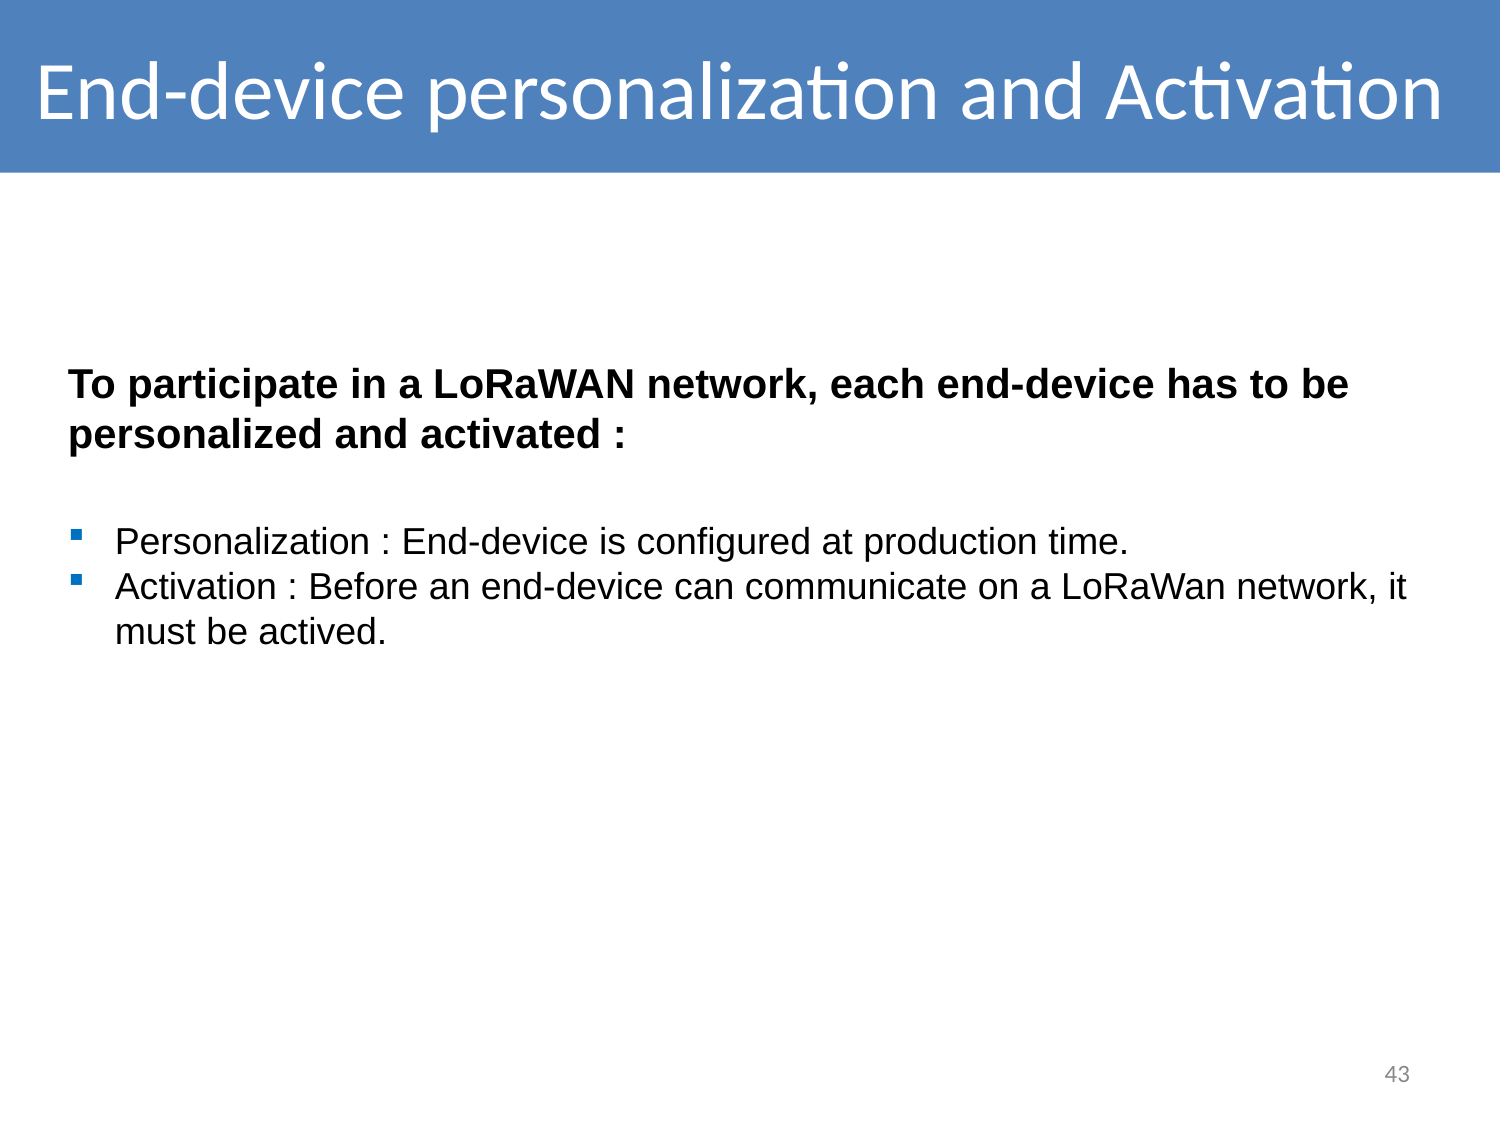

End-device personalization and Activation

To participate in a LoRaWAN network, each end-device has to be personalized and activated :

Personalization : End-device is configured at production time.
Activation : Before an end-device can communicate on a LoRaWan network, it must be actived.
43